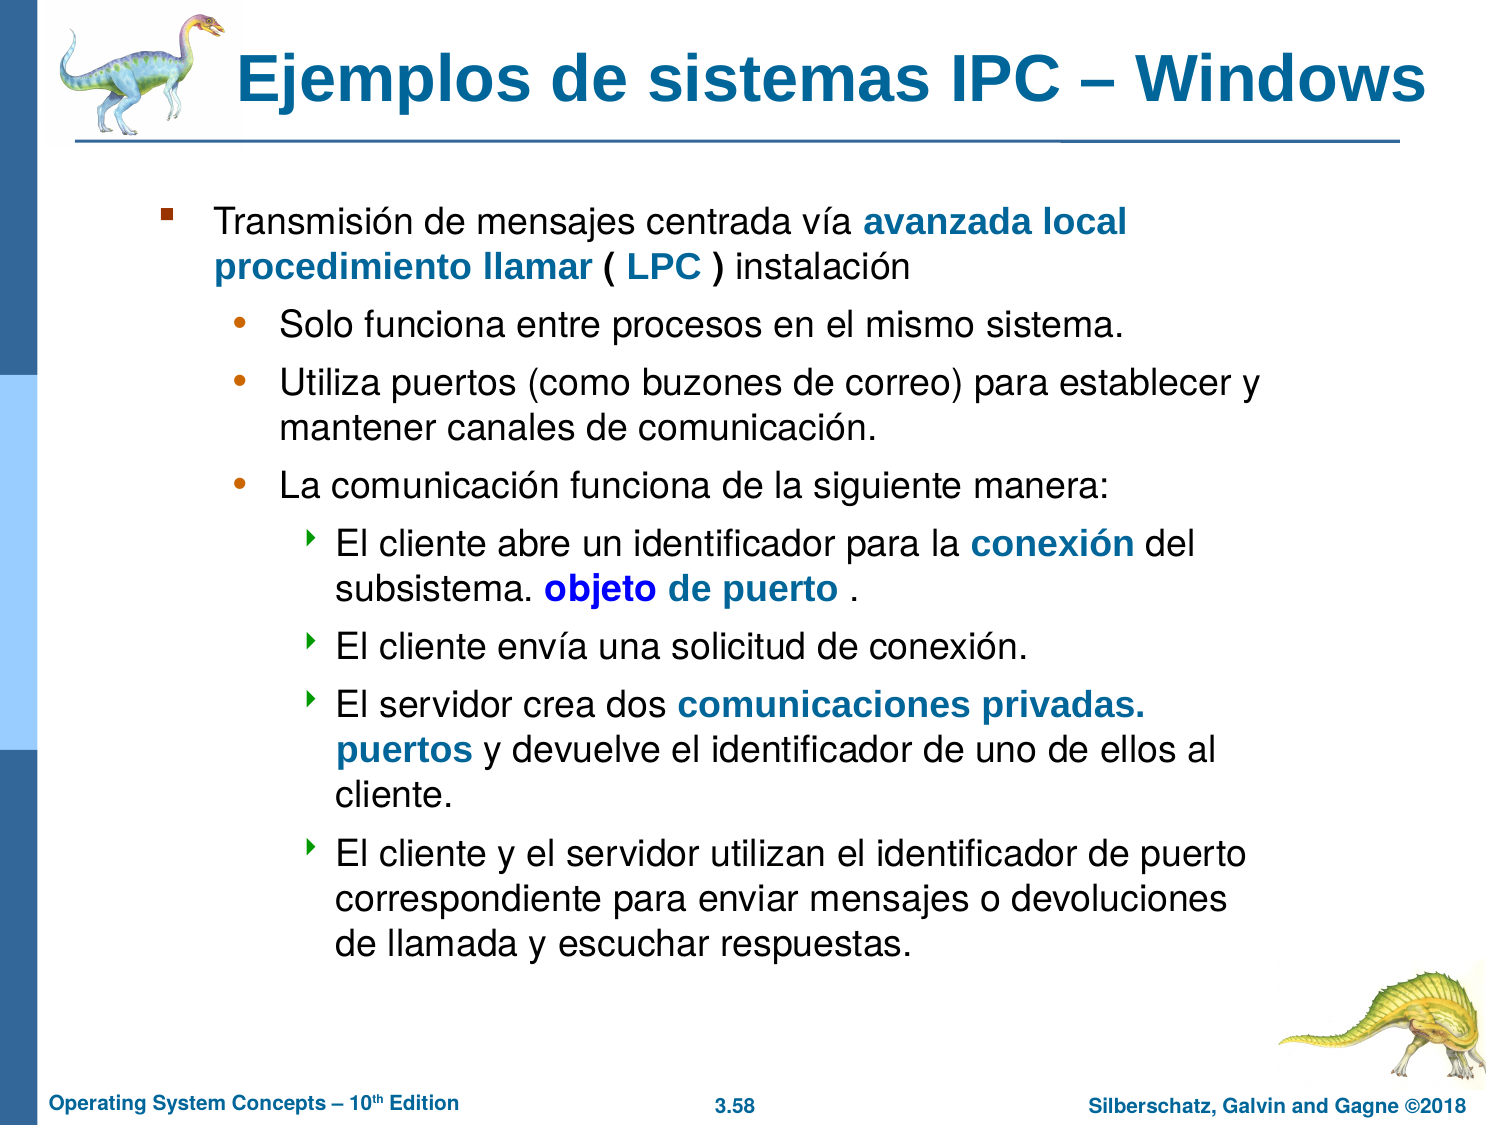

# Ejemplos de sistemas IPC – Windows
Transmisión de mensajes centrada vía avanzada local procedimiento llamar ( LPC ) instalación
Solo funciona entre procesos en el mismo sistema.
Utiliza puertos (como buzones de correo) para establecer y mantener canales de comunicación.
La comunicación funciona de la siguiente manera:
El cliente abre un identificador para la conexión del subsistema. objeto de puerto .
El cliente envía una solicitud de conexión.
El servidor crea dos comunicaciones privadas. puertos y devuelve el identificador de uno de ellos al cliente.
El cliente y el servidor utilizan el identificador de puerto correspondiente para enviar mensajes o devoluciones de llamada y escuchar respuestas.